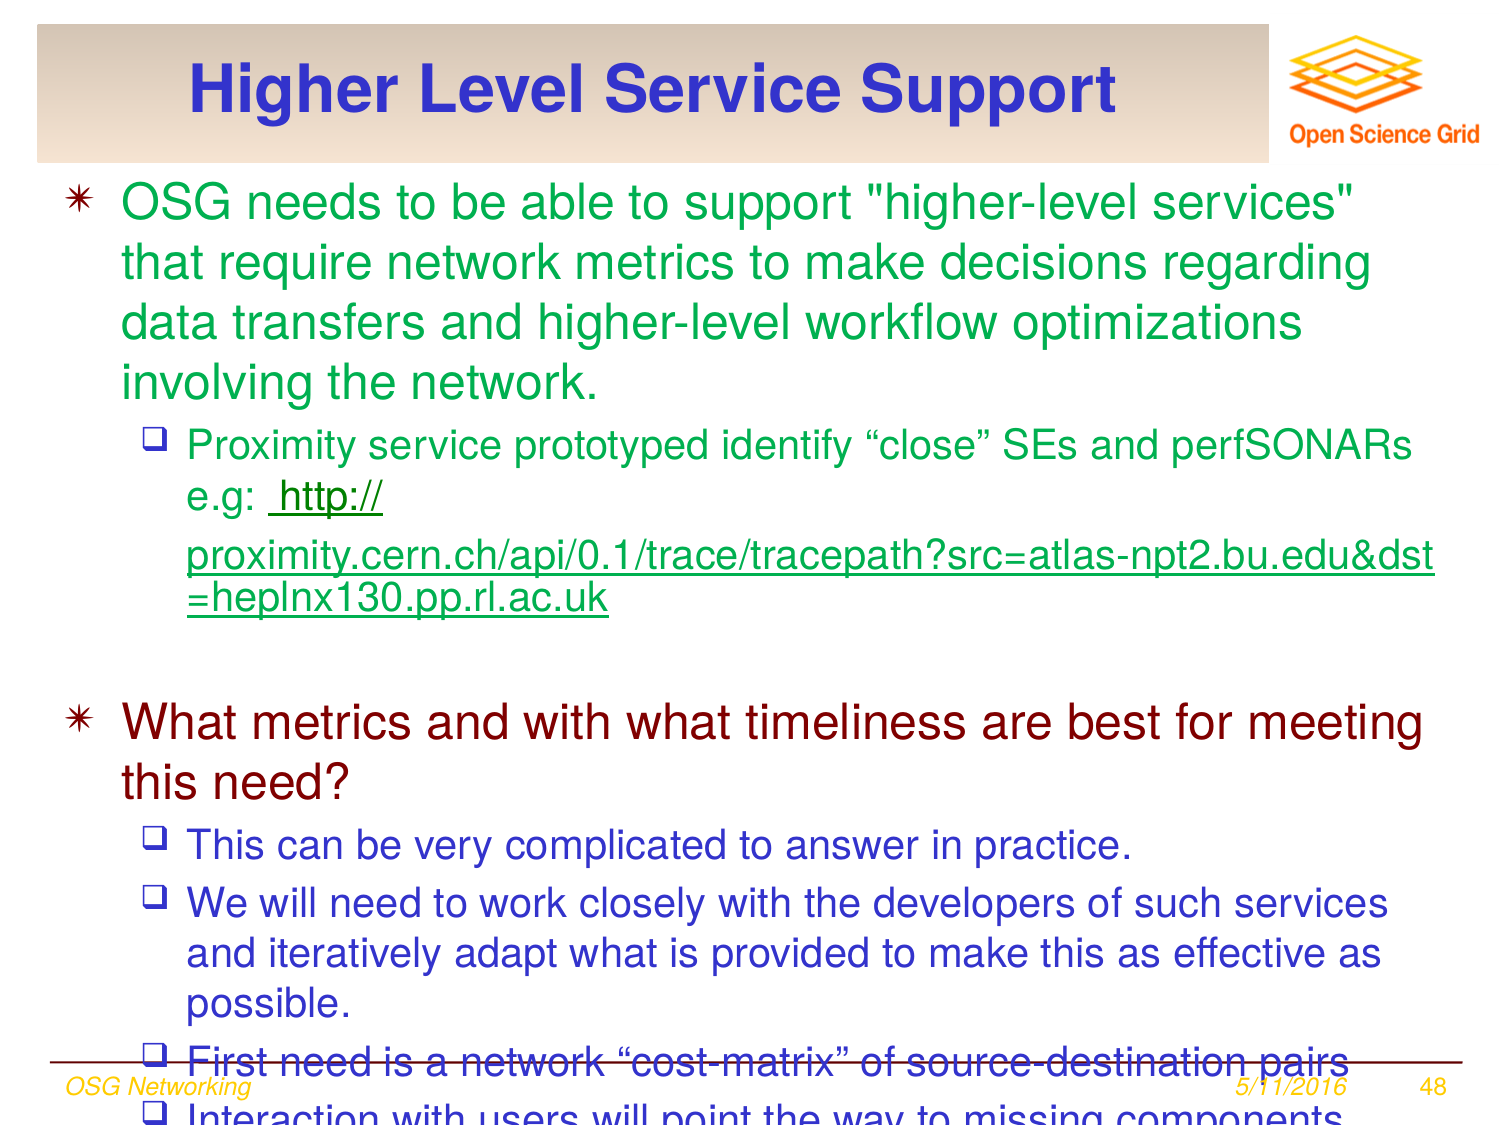

# Higher Level Service Support
OSG needs to be able to support "higher-level services" that require network metrics to make decisions regarding data transfers and higher-level workflow optimizations involving the network.
Proximity service prototyped identify “close” SEs and perfSONARs e.g:  http://proximity.cern.ch/api/0.1/trace/tracepath?src=atlas-npt2.bu.edu&dst=heplnx130.pp.rl.ac.uk
What metrics and with what timeliness are best for meeting this need?
This can be very complicated to answer in practice.
We will need to work closely with the developers of such services and iteratively adapt what is provided to make this as effective as possible.
First need is a network “cost-matrix” of source-destination pairs
Interaction with users will point the way to missing components
OSG Networking
5/11/2016
48